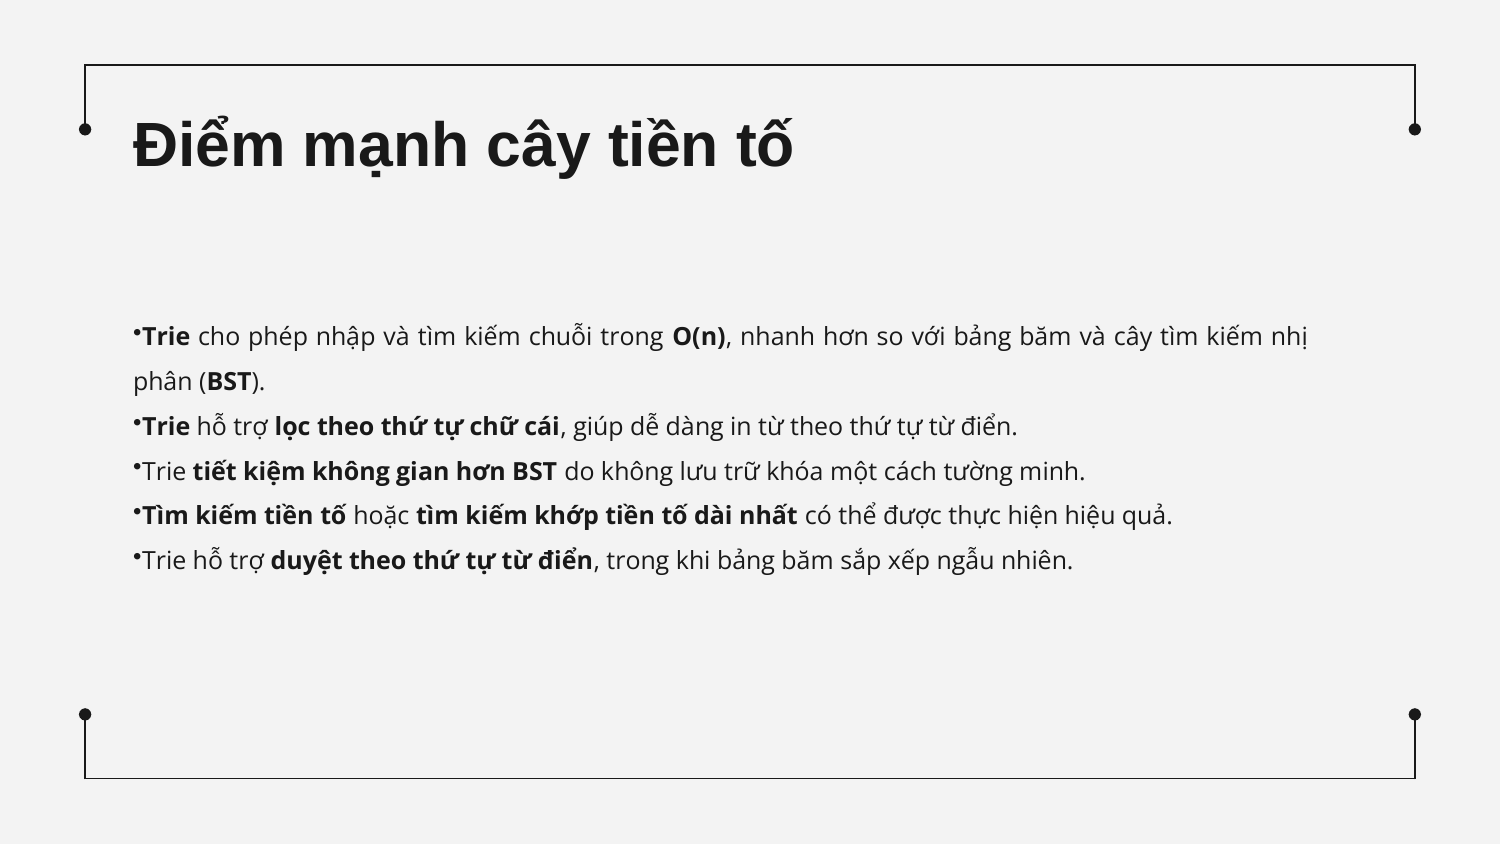

# Điểm mạnh cây tiền tố
Trie cho phép nhập và tìm kiếm chuỗi trong O(n), nhanh hơn so với bảng băm và cây tìm kiếm nhị phân (BST).
Trie hỗ trợ lọc theo thứ tự chữ cái, giúp dễ dàng in từ theo thứ tự từ điển.
Trie tiết kiệm không gian hơn BST do không lưu trữ khóa một cách tường minh.
Tìm kiếm tiền tố hoặc tìm kiếm khớp tiền tố dài nhất có thể được thực hiện hiệu quả.
Trie hỗ trợ duyệt theo thứ tự từ điển, trong khi bảng băm sắp xếp ngẫu nhiên.